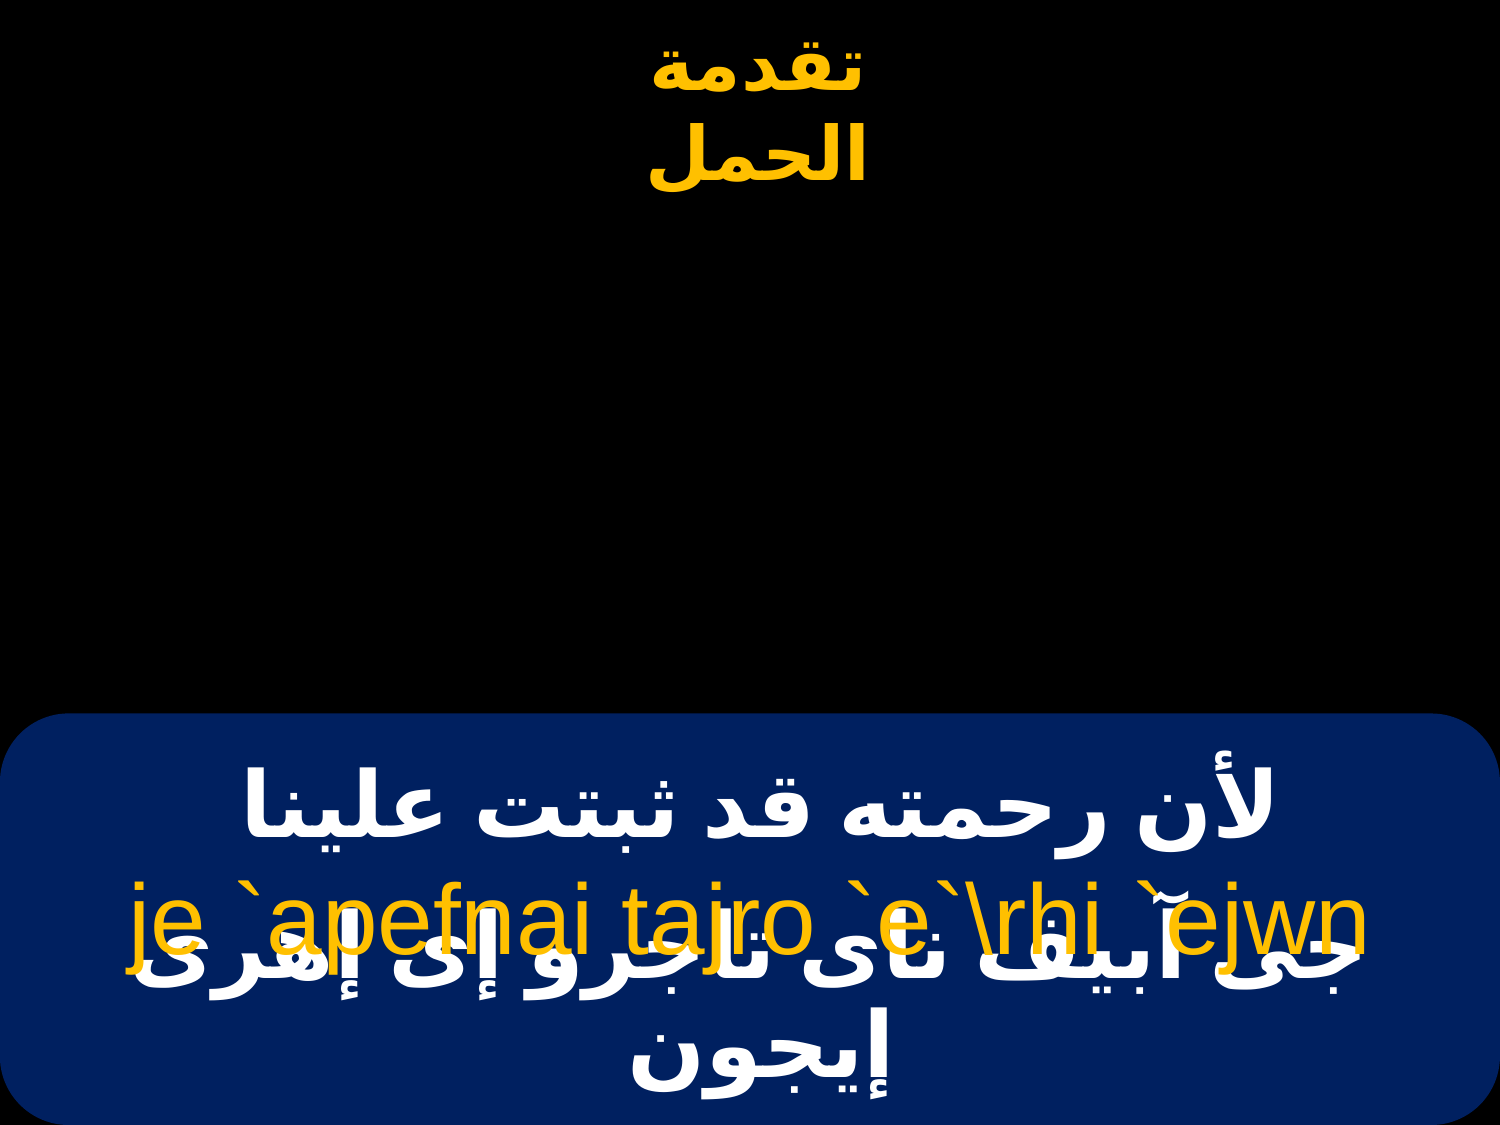

# لأن رحمته قد ثبتت علينا
je `apefnai tajro `e`\rhi `ejwn
جى آبيف ناى تاجرو إى إهرى إيجون